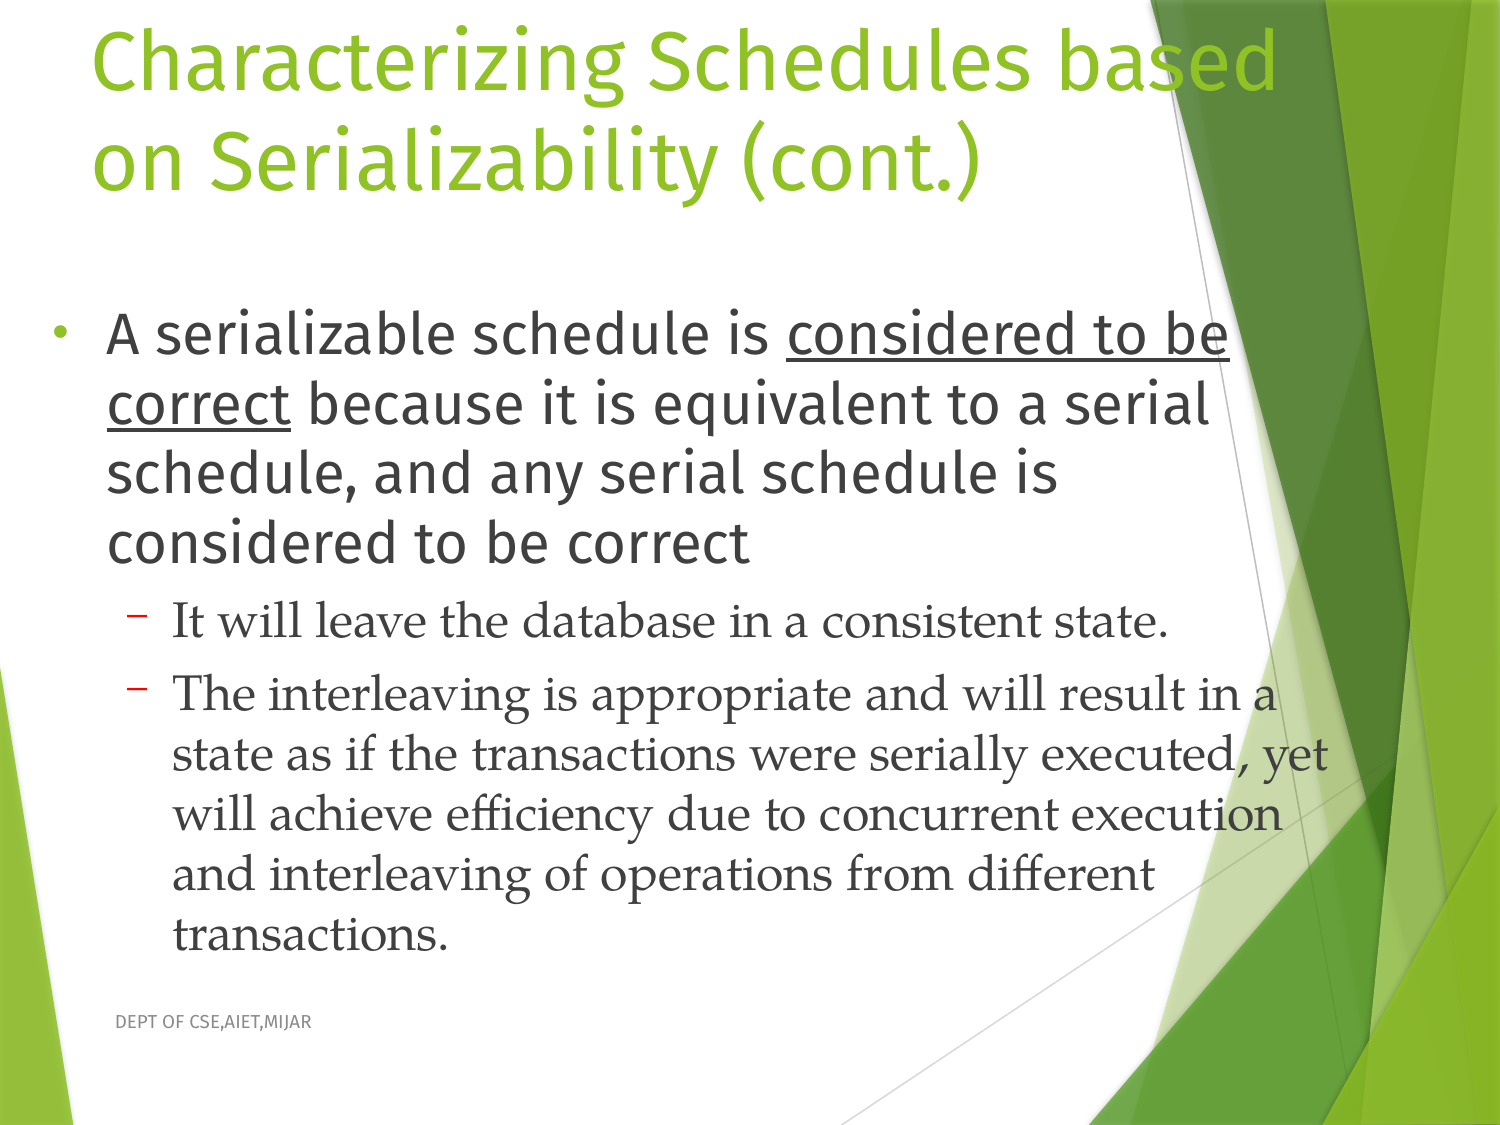

# Characterizing Schedules based on Serializability (cont.)
A serializable schedule is considered to be correct because it is equivalent to a serial schedule, and any serial schedule is considered to be correct
It will leave the database in a consistent state.
The interleaving is appropriate and will result in a state as if the transactions were serially executed, yet will achieve efficiency due to concurrent execution and interleaving of operations from different transactions.
DEPT OF CSE,AIET,MIJAR